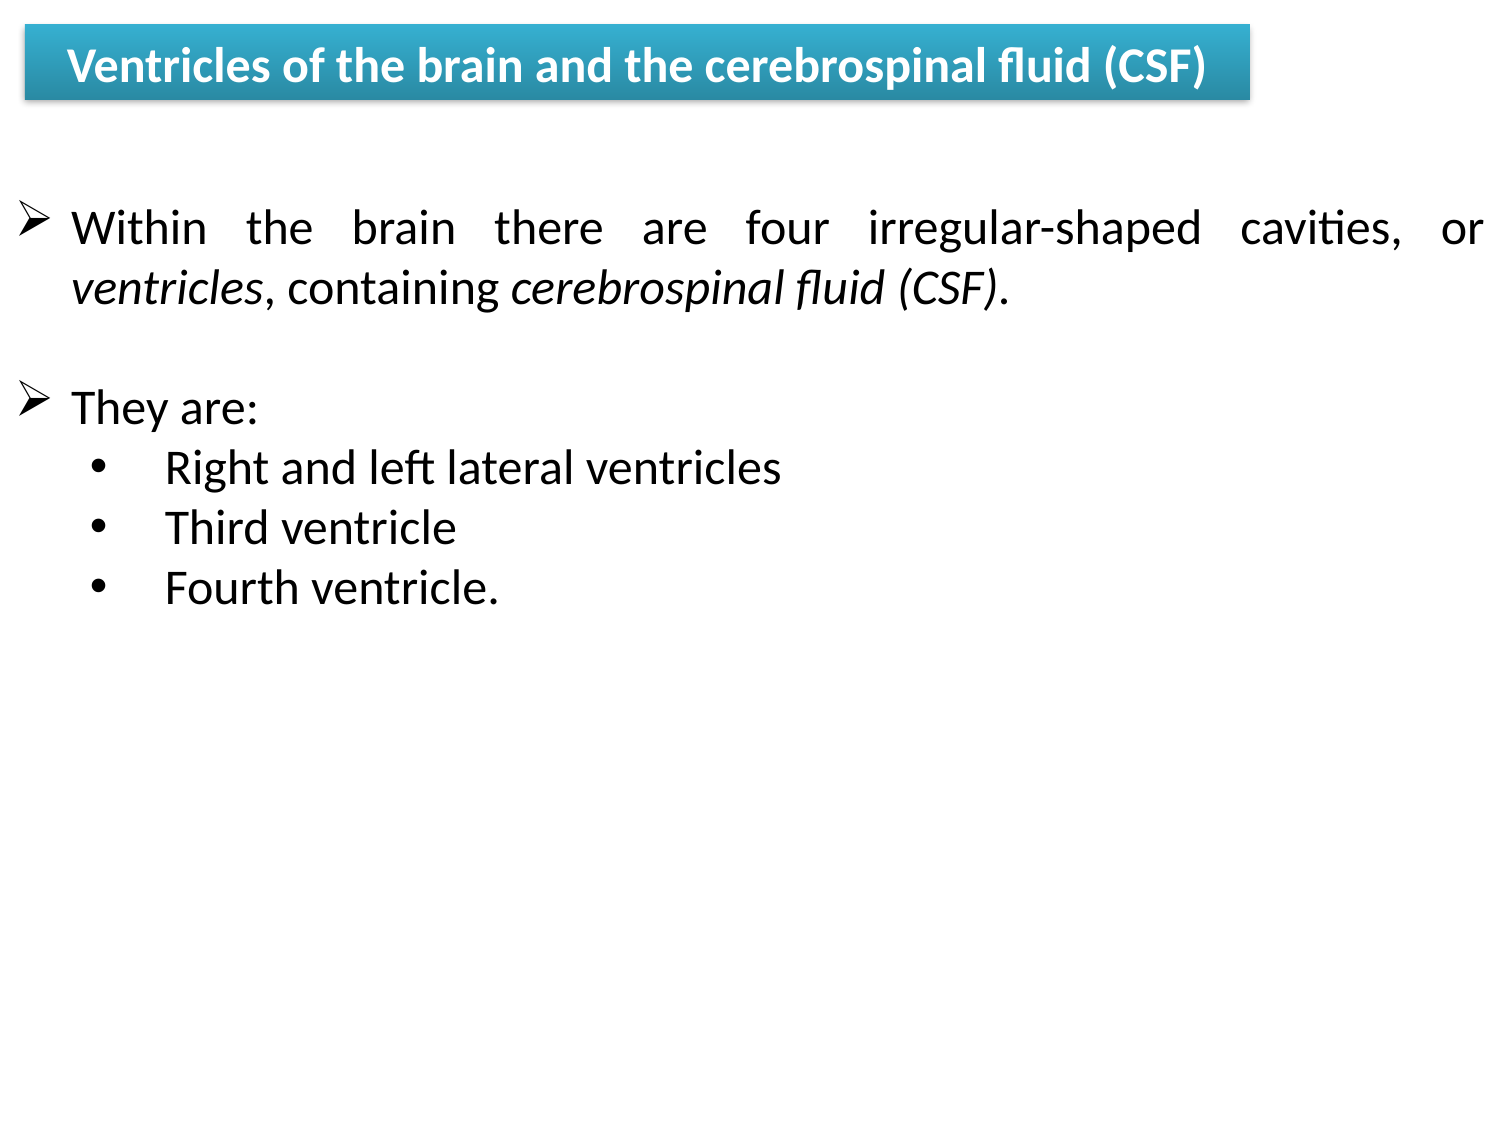

Ventricles of the brain and the cerebrospinal fluid (CSF)
Within the brain there are four irregular-shaped cavities, or ventricles, containing cerebrospinal fluid (CSF).

They are:
Right and left lateral ventricles
Third ventricle
Fourth ventricle.